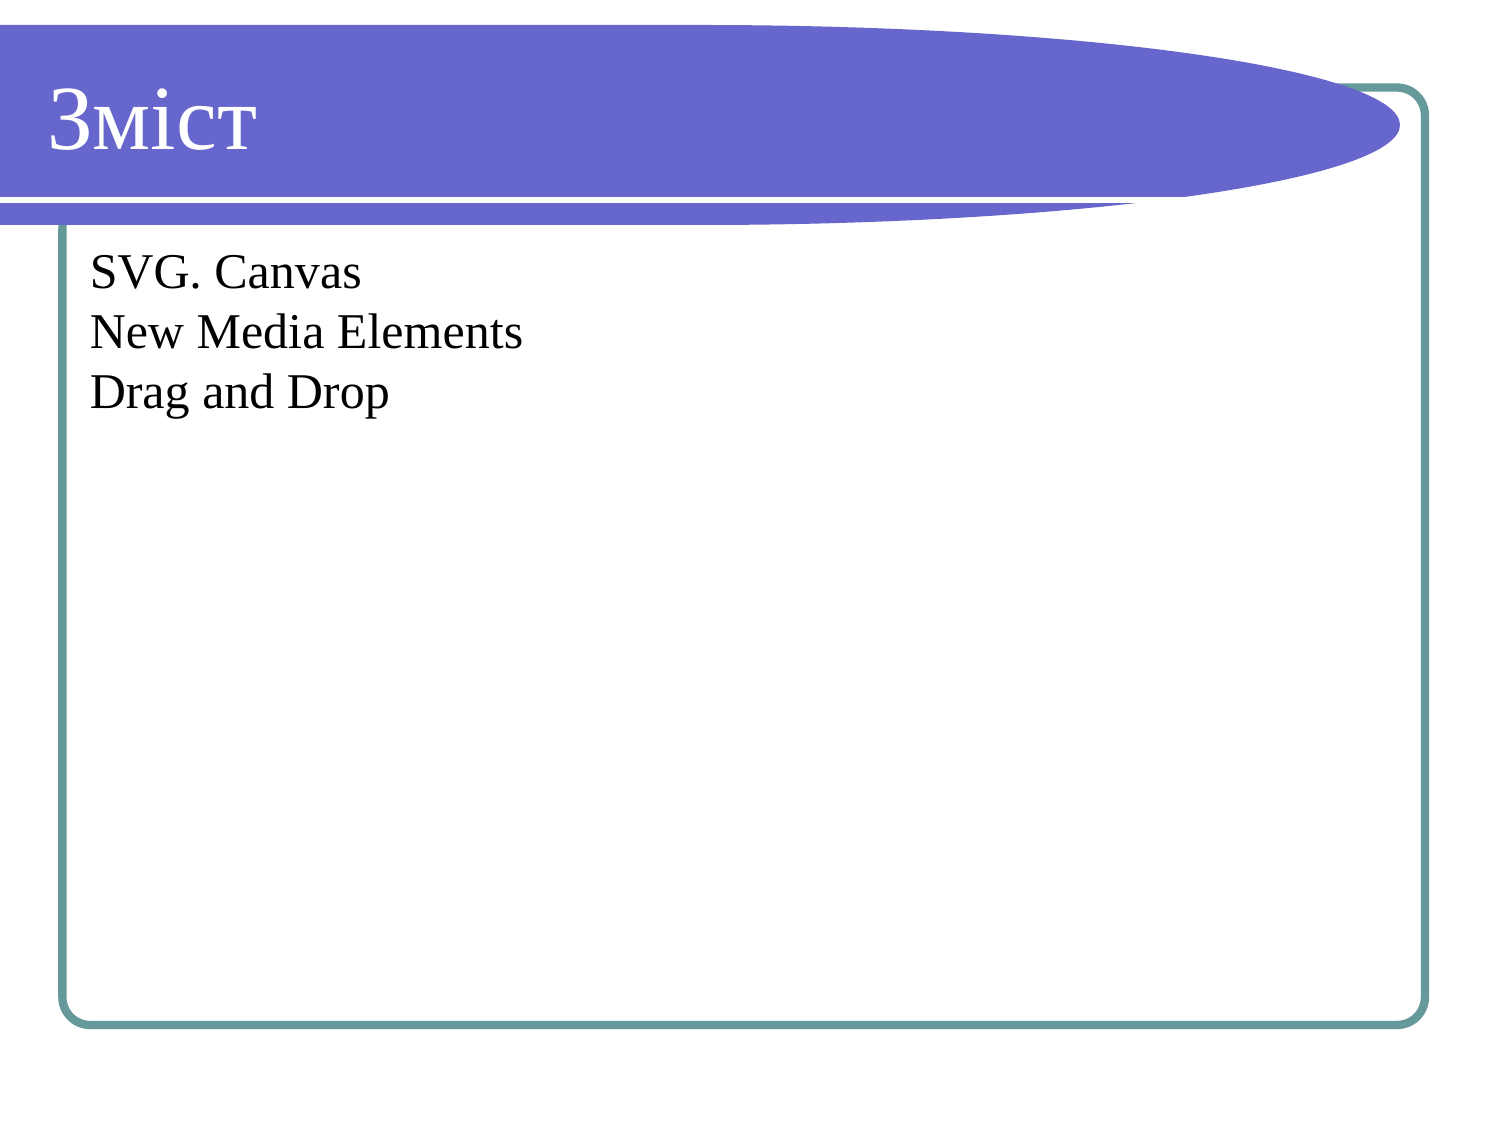

# Зміст
SVG. Canvas
New Media Elements
Drag and Drop